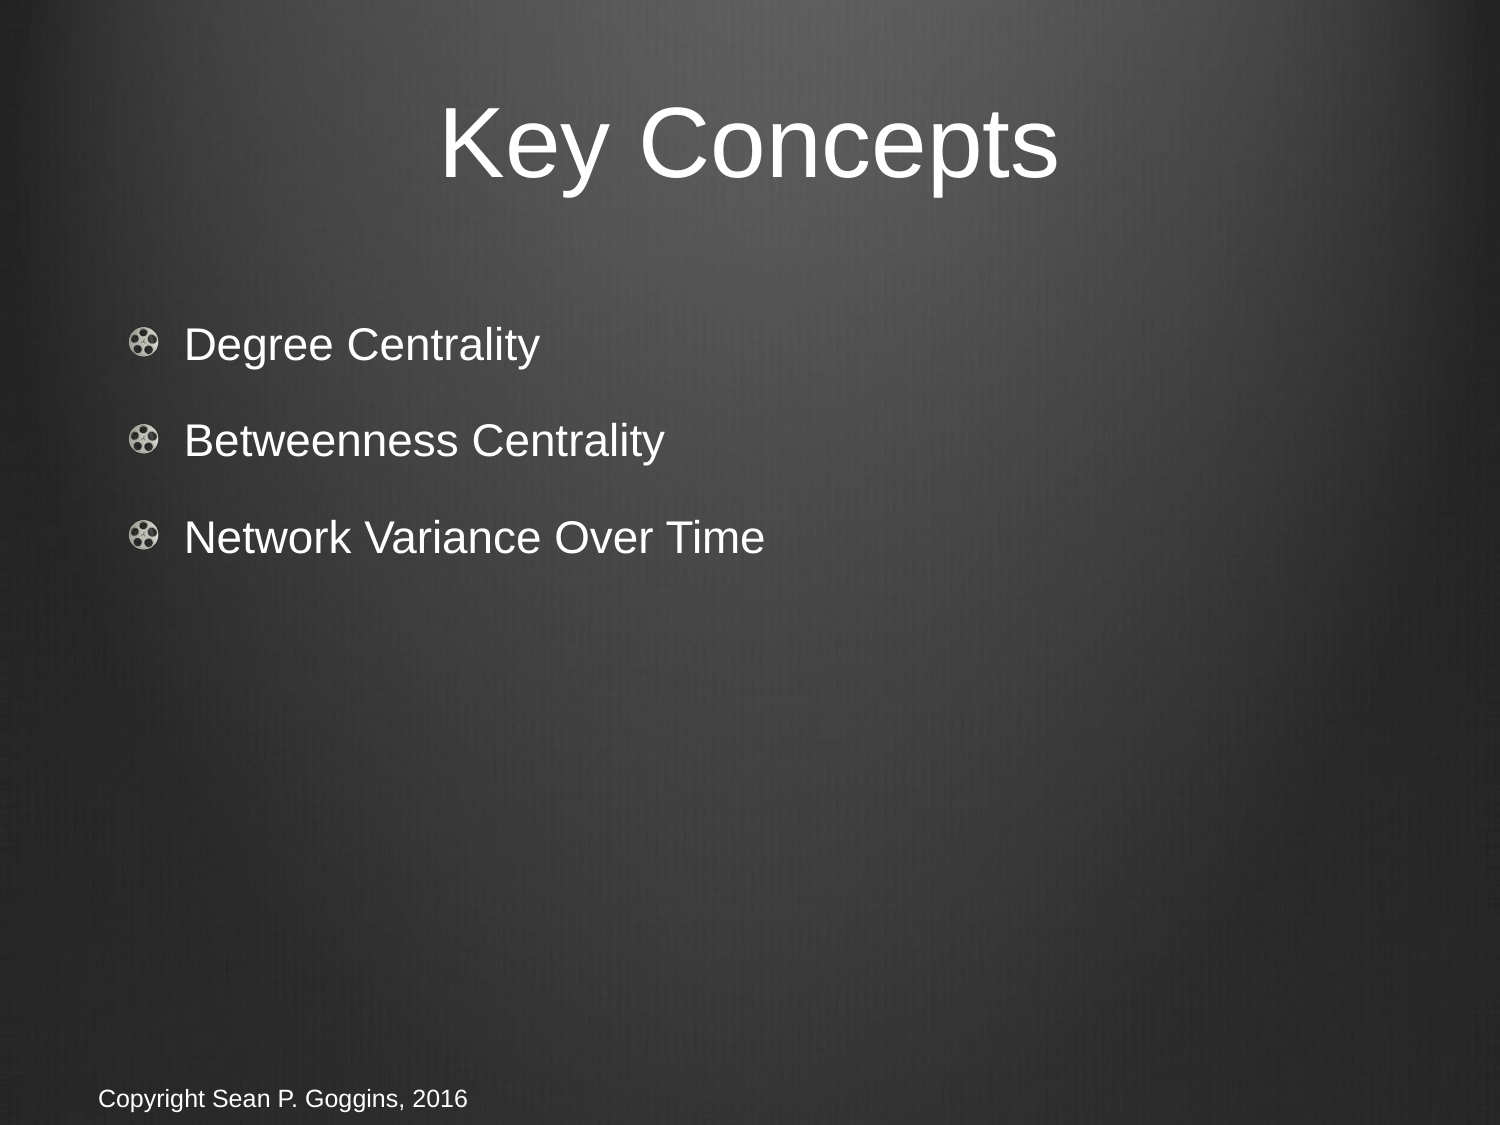

# Key Concepts
Degree Centrality
Betweenness Centrality
Network Variance Over Time